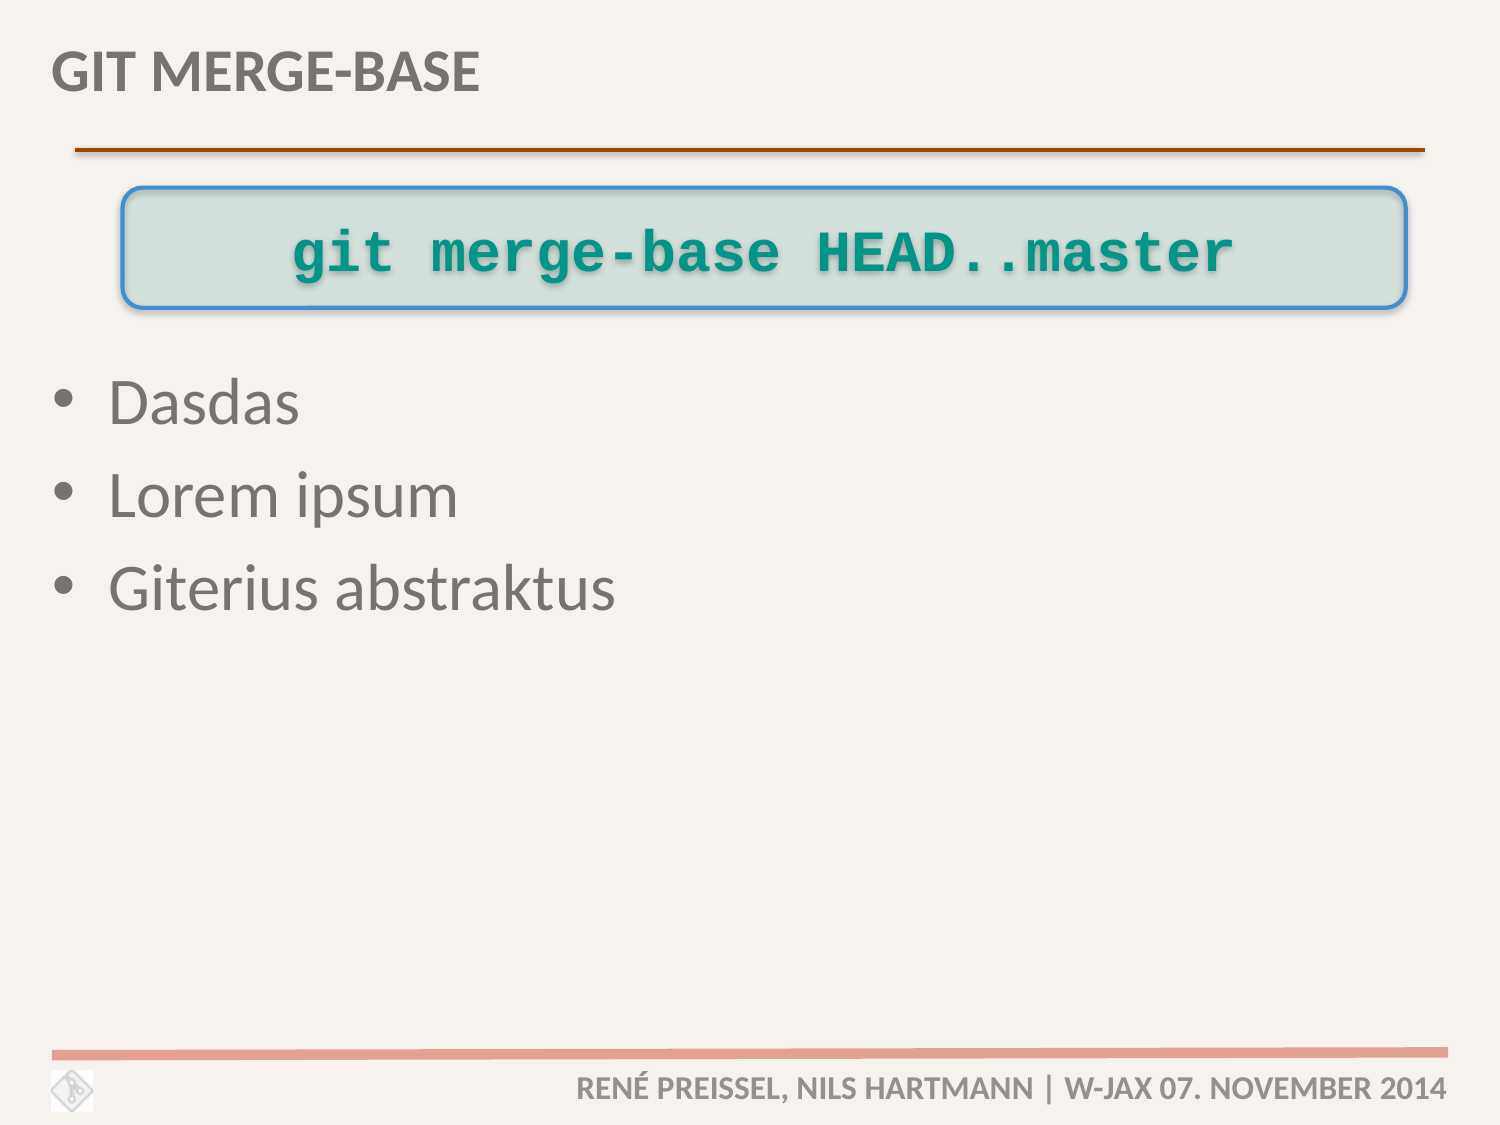

# GIT MERGE-BASE

Dasdas
Lorem ipsum
Giterius abstraktus
git merge-base HEAD..master